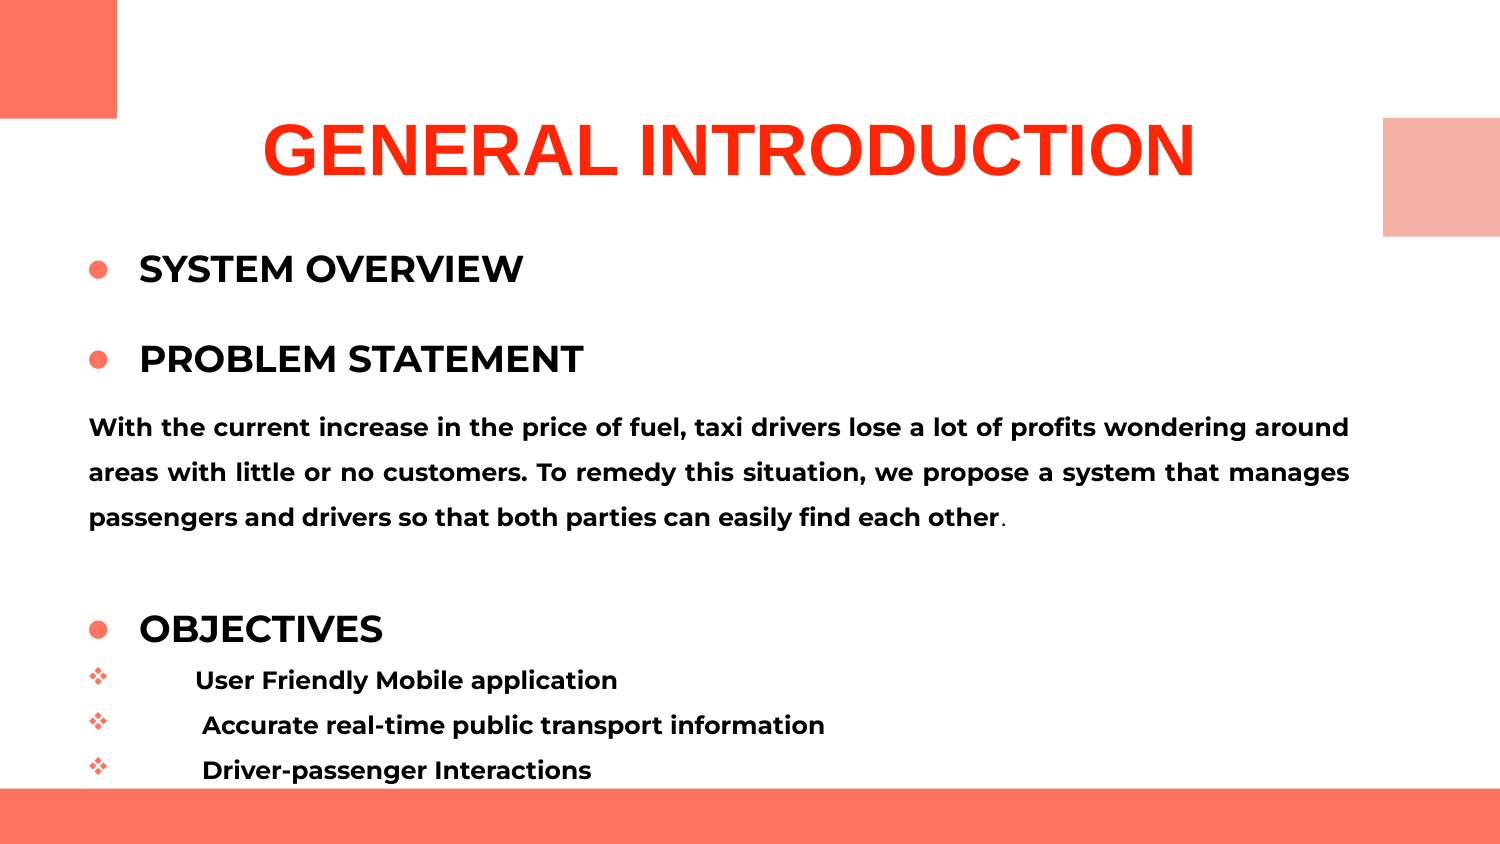

# GENERAL INTRODUCTION
SYSTEM OVERVIEW

PROBLEM STATEMENT

OBJECTIVES
        User Friendly Mobile application
         Accurate real-time public transport information
         Driver-passenger Interactions

With the current increase in the price of fuel, taxi drivers lose a lot of profits wondering around areas with little or no customers. To remedy this situation, we propose a system that manages passengers and drivers so that both parties can easily find each other.